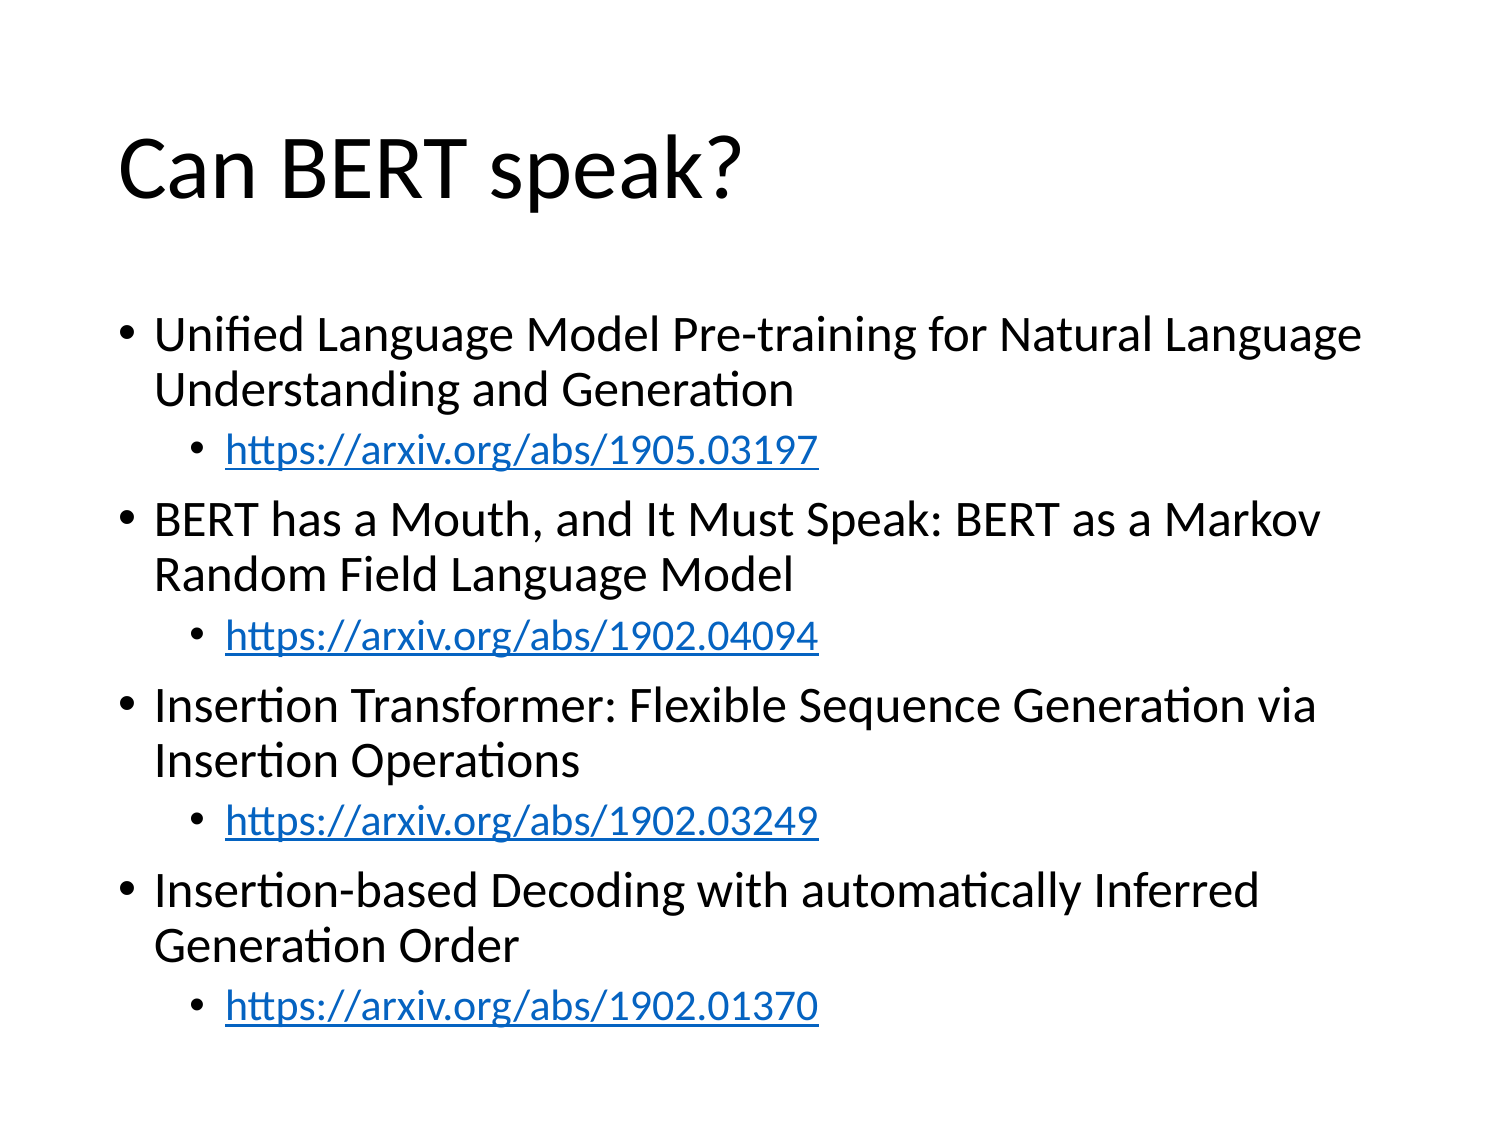

# Can BERT speak?
Unified Language Model Pre-training for Natural Language Understanding and Generation
https://arxiv.org/abs/1905.03197
BERT has a Mouth, and It Must Speak: BERT as a Markov Random Field Language Model
https://arxiv.org/abs/1902.04094
Insertion Transformer: Flexible Sequence Generation via Insertion Operations
https://arxiv.org/abs/1902.03249
Insertion-based Decoding with automatically Inferred Generation Order
https://arxiv.org/abs/1902.01370